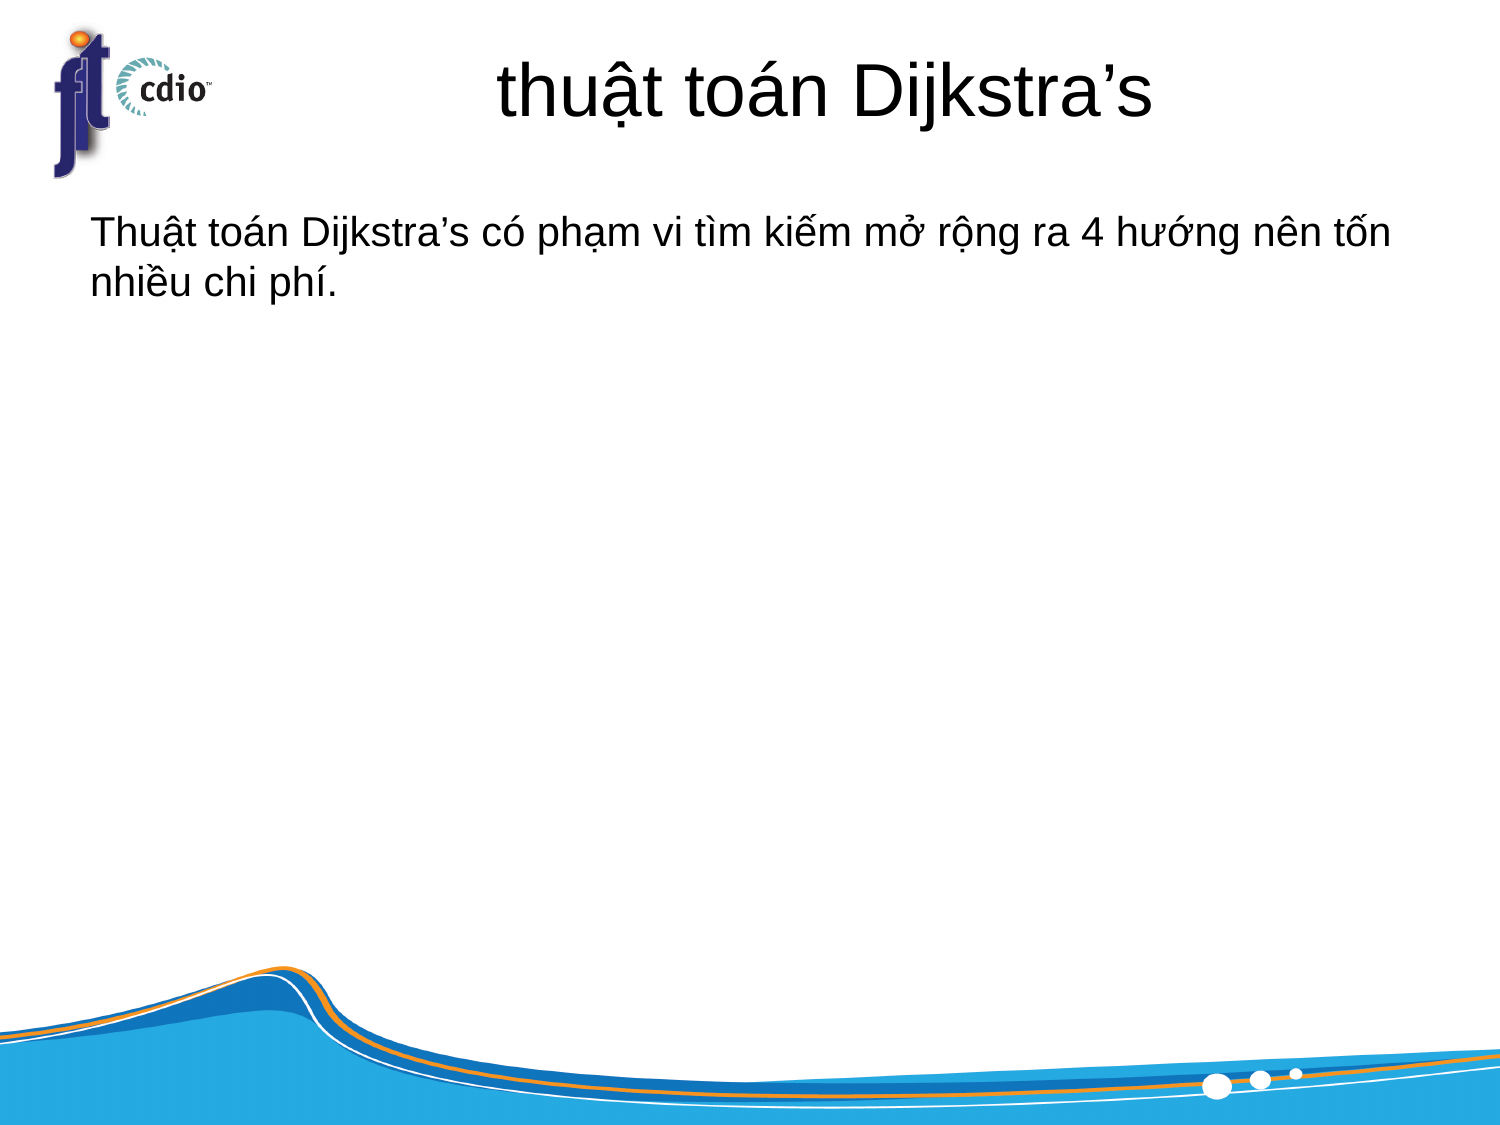

# thuật toán Dijkstra’s
Thuật toán Dijkstra’s có phạm vi tìm kiếm mở rộng ra 4 hướng nên tốn nhiều chi phí.